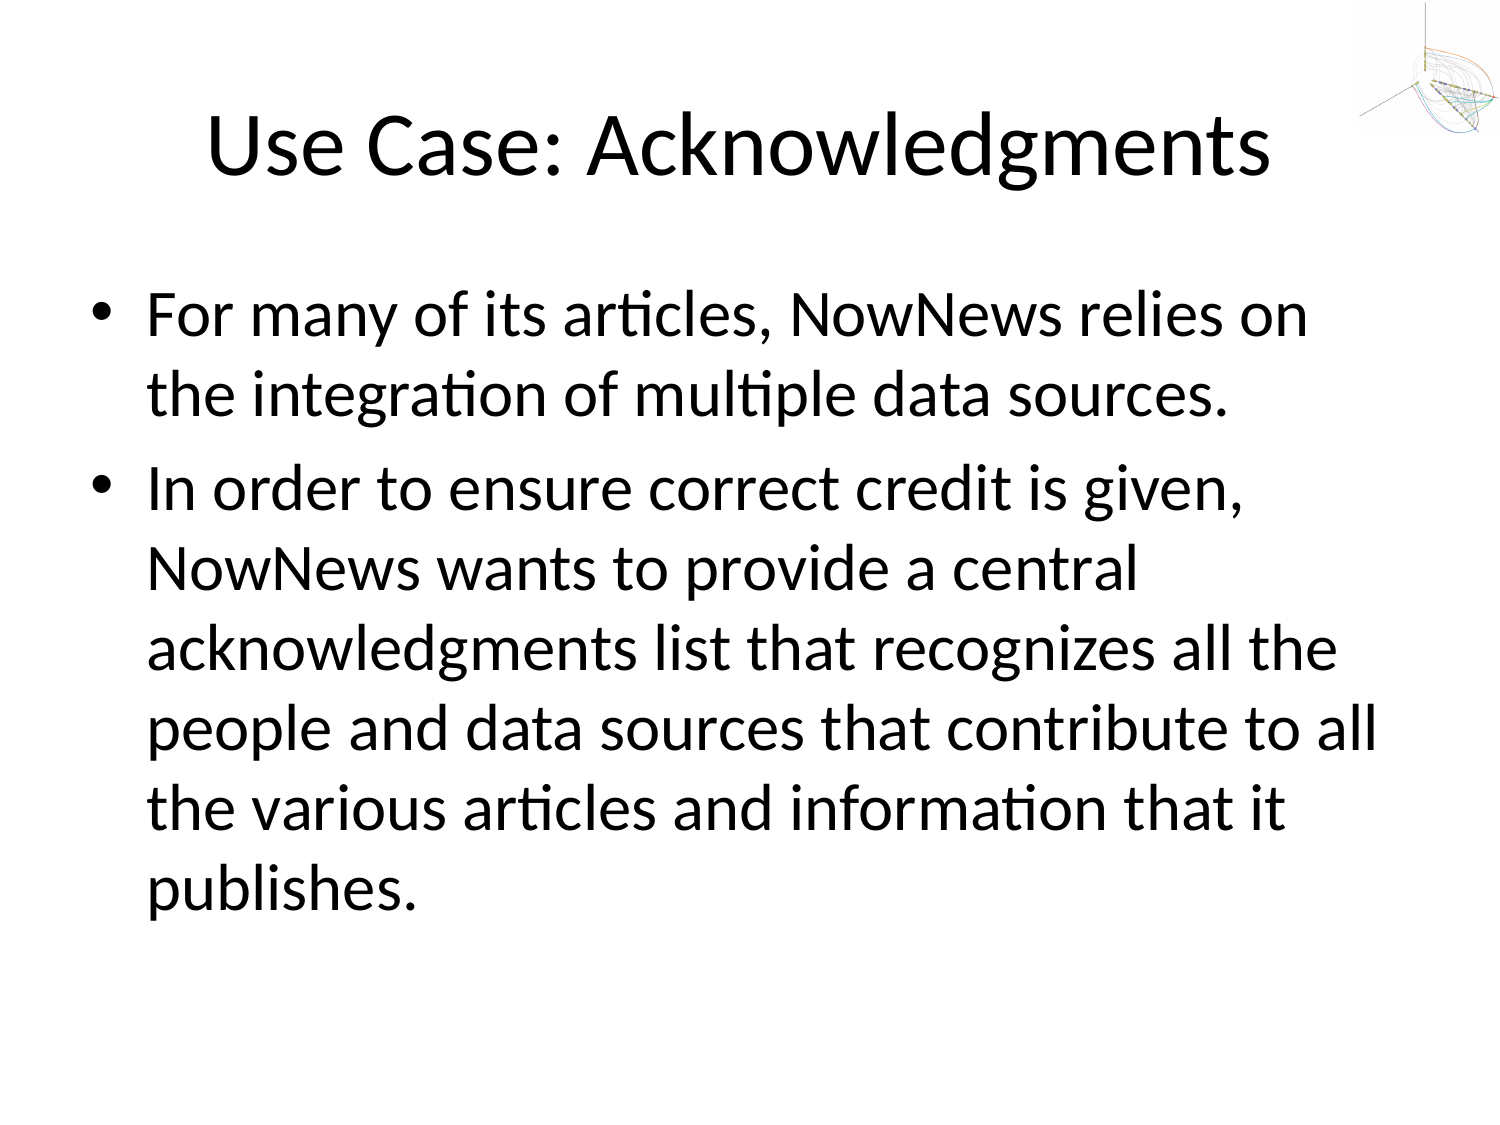

# Use Case: Acknowledgments
For many of its articles, NowNews relies on the integration of multiple data sources.
In order to ensure correct credit is given, NowNews wants to provide a central acknowledgments list that recognizes all the people and data sources that contribute to all the various articles and information that it publishes.